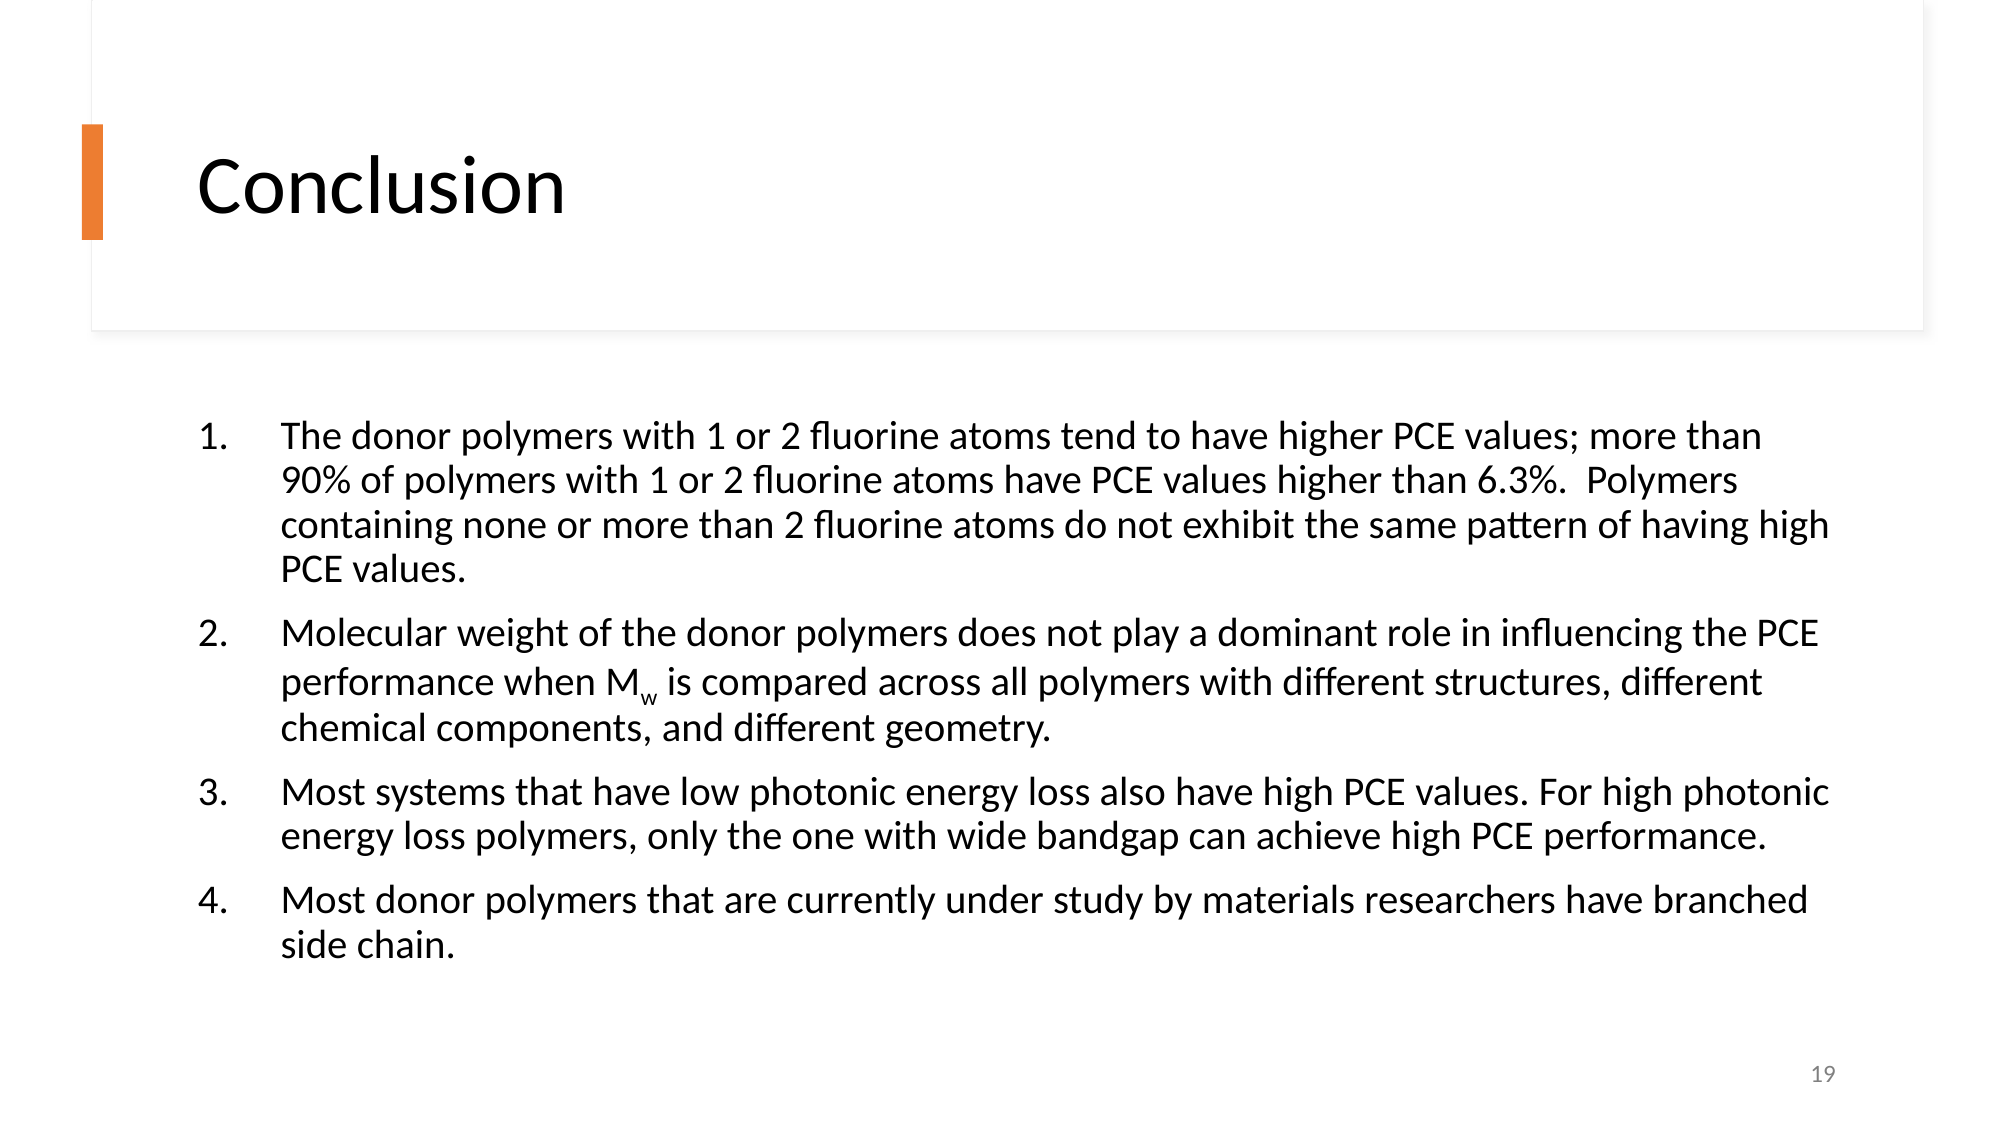

# Conclusion

The donor polymers with 1 or 2 fluorine atoms tend to have higher PCE values; more than 90% of polymers with 1 or 2 fluorine atoms have PCE values higher than 6.3%.  Polymers containing none or more than 2 fluorine atoms do not exhibit the same pattern of having high PCE values.
Molecular weight of the donor polymers does not play a dominant role in influencing the PCE performance when Mw is compared across all polymers with different structures, different chemical components, and different geometry.
Most systems that have low photonic energy loss also have high PCE values. For high photonic energy loss polymers, only the one with wide bandgap can achieve high PCE performance.
Most donor polymers that are currently under study by materials researchers have branched side chain.
19